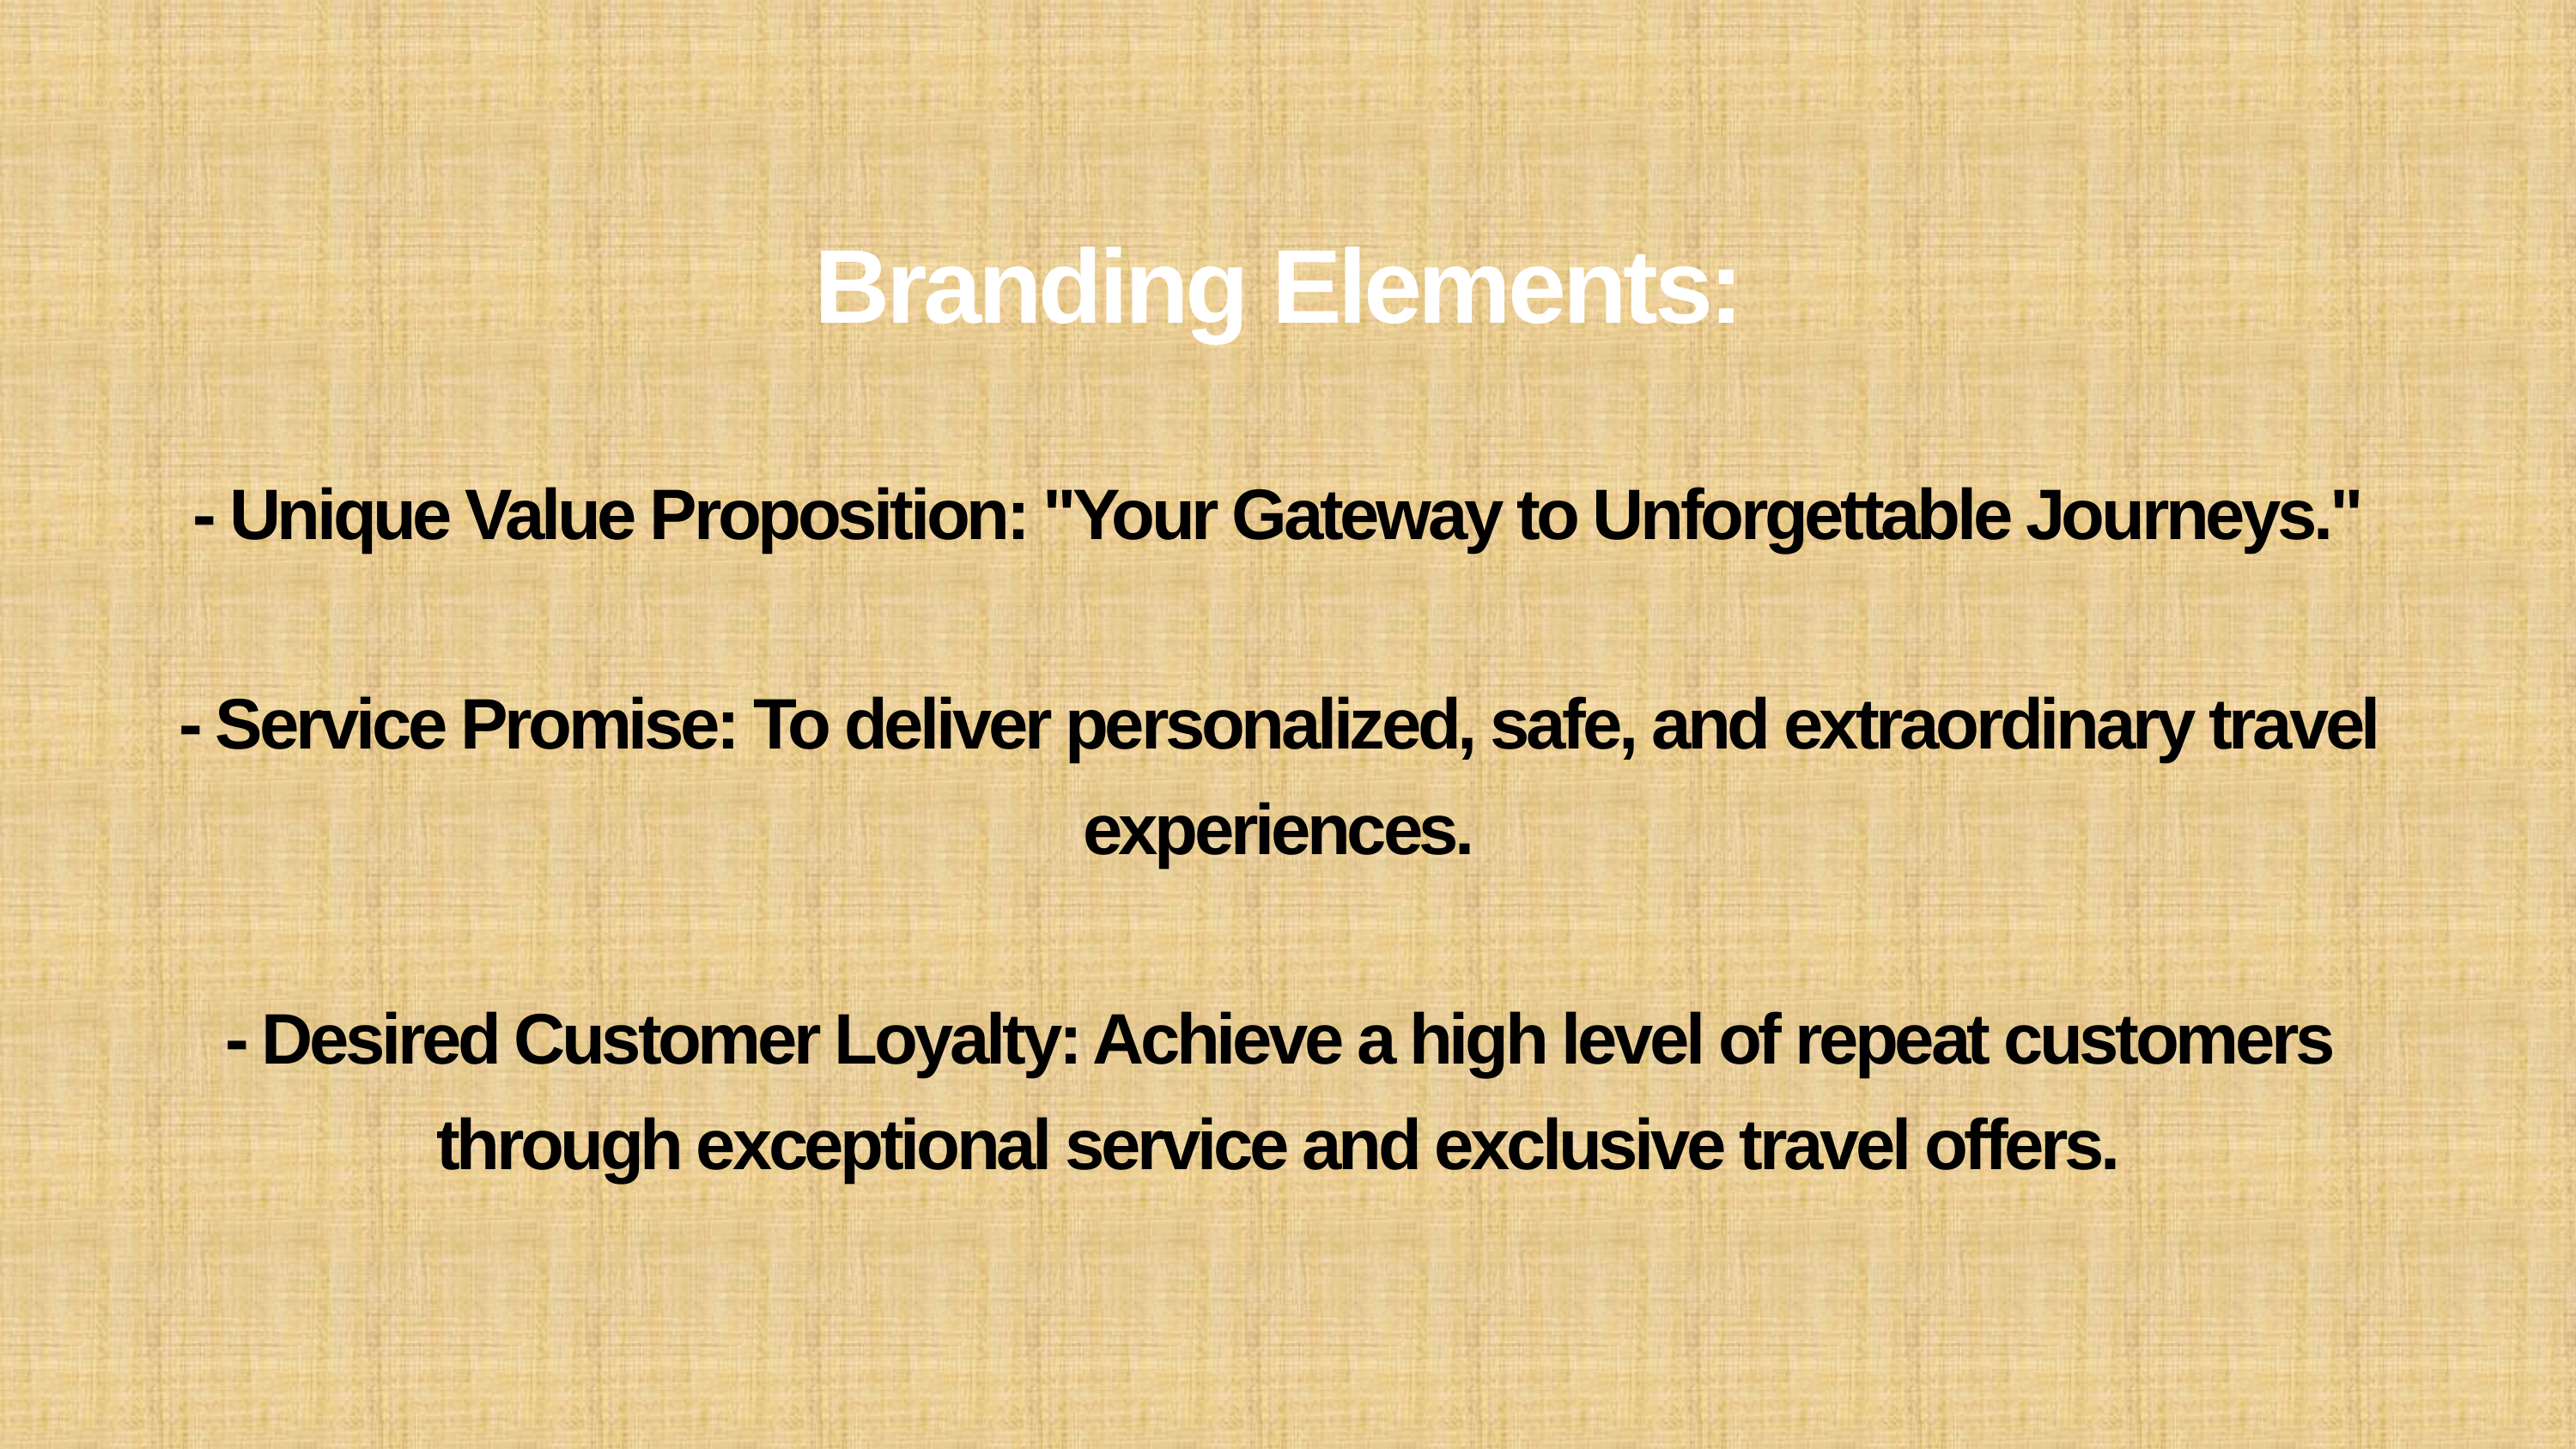

Branding Elements:
- Unique Value Proposition: "Your Gateway to Unforgettable Journeys."
- Service Promise: To deliver personalized, safe, and extraordinary travel experiences.
- Desired Customer Loyalty: Achieve a high level of repeat customers through exceptional service and exclusive travel offers.